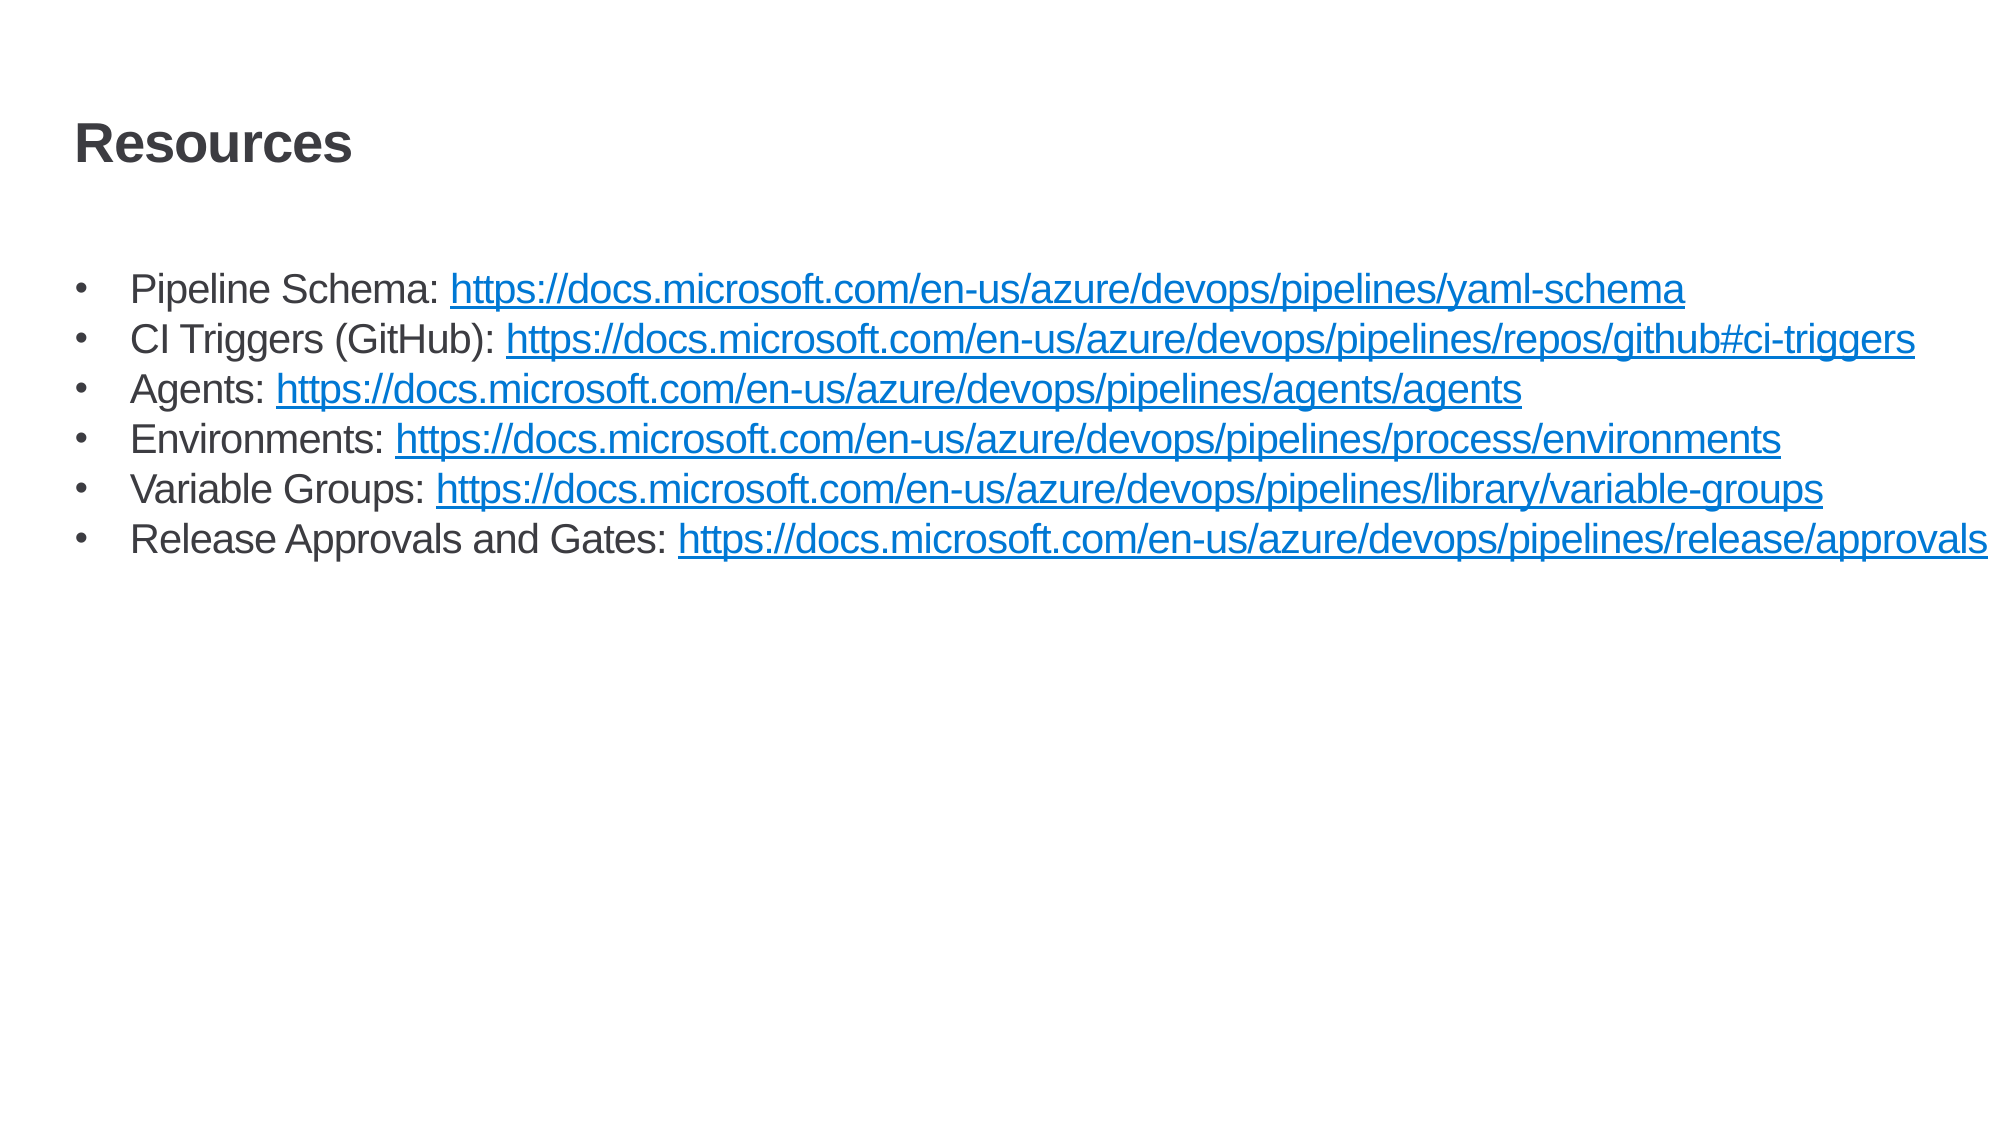

# Resources
Pipeline Schema: https://docs.microsoft.com/en-us/azure/devops/pipelines/yaml-schema
CI Triggers (GitHub): https://docs.microsoft.com/en-us/azure/devops/pipelines/repos/github#ci-triggers
Agents: https://docs.microsoft.com/en-us/azure/devops/pipelines/agents/agents
Environments: https://docs.microsoft.com/en-us/azure/devops/pipelines/process/environments
Variable Groups: https://docs.microsoft.com/en-us/azure/devops/pipelines/library/variable-groups
Release Approvals and Gates: https://docs.microsoft.com/en-us/azure/devops/pipelines/release/approvals